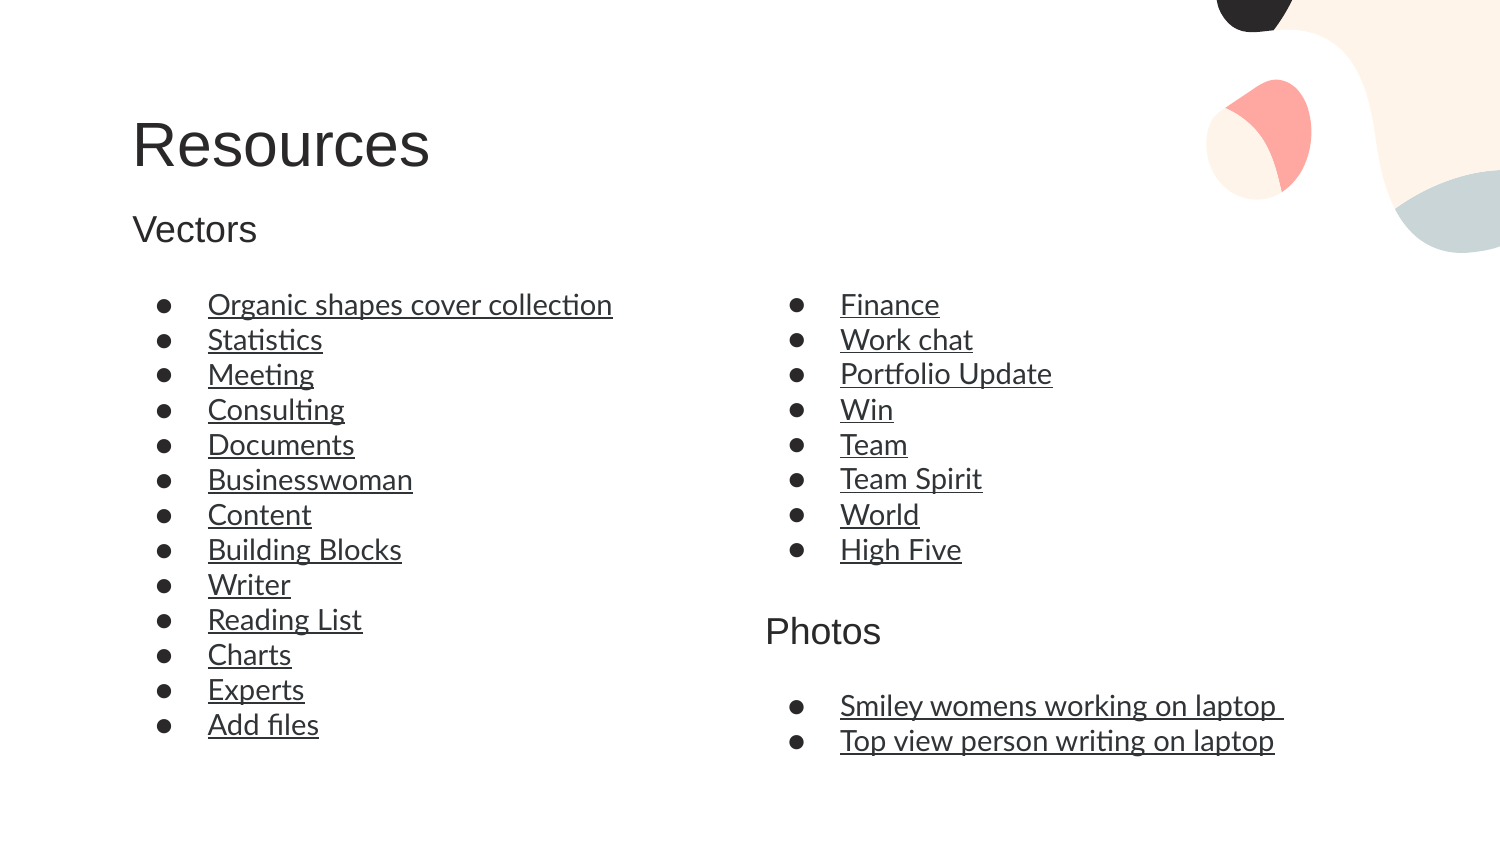

# Resources
Vectors
Finance
Work chat
Portfolio Update
Win
Team
Team Spirit
World
High Five
Organic shapes cover collection
Statistics
Meeting
Consulting
Documents
Businesswoman
Content
Building Blocks
Writer
Reading List
Charts
Experts
Add files
Photos
Smiley womens working on laptop
Top view person writing on laptop